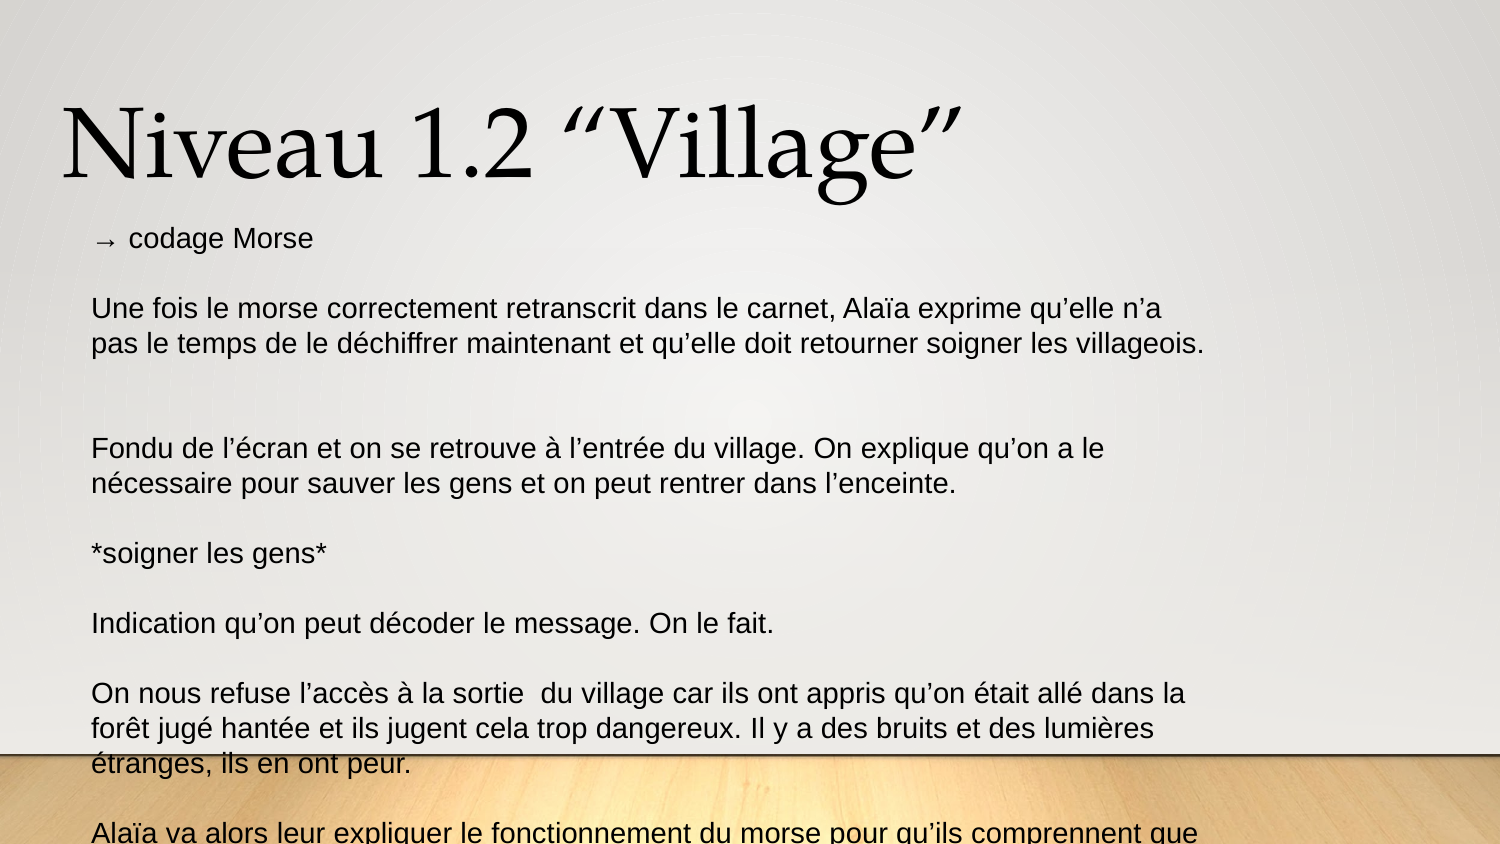

Niveau 1.2 “Village”
→ codage Morse

Une fois le morse correctement retranscrit dans le carnet, Alaïa exprime qu’elle n’a pas le temps de le déchiffrer maintenant et qu’elle doit retourner soigner les villageois.
Fondu de l’écran et on se retrouve à l’entrée du village. On explique qu’on a le nécessaire pour sauver les gens et on peut rentrer dans l’enceinte.
*soigner les gens*
Indication qu’on peut décoder le message. On le fait.
On nous refuse l’accès à la sortie  du village car ils ont appris qu’on était allé dans la forêt jugé hantée et ils jugent cela trop dangereux. Il y a des bruits et des lumières étranges, ils en ont peur.
Alaïa va alors leur expliquer le fonctionnement du morse pour qu’ils comprennent que la forêt n’est pas hantée.